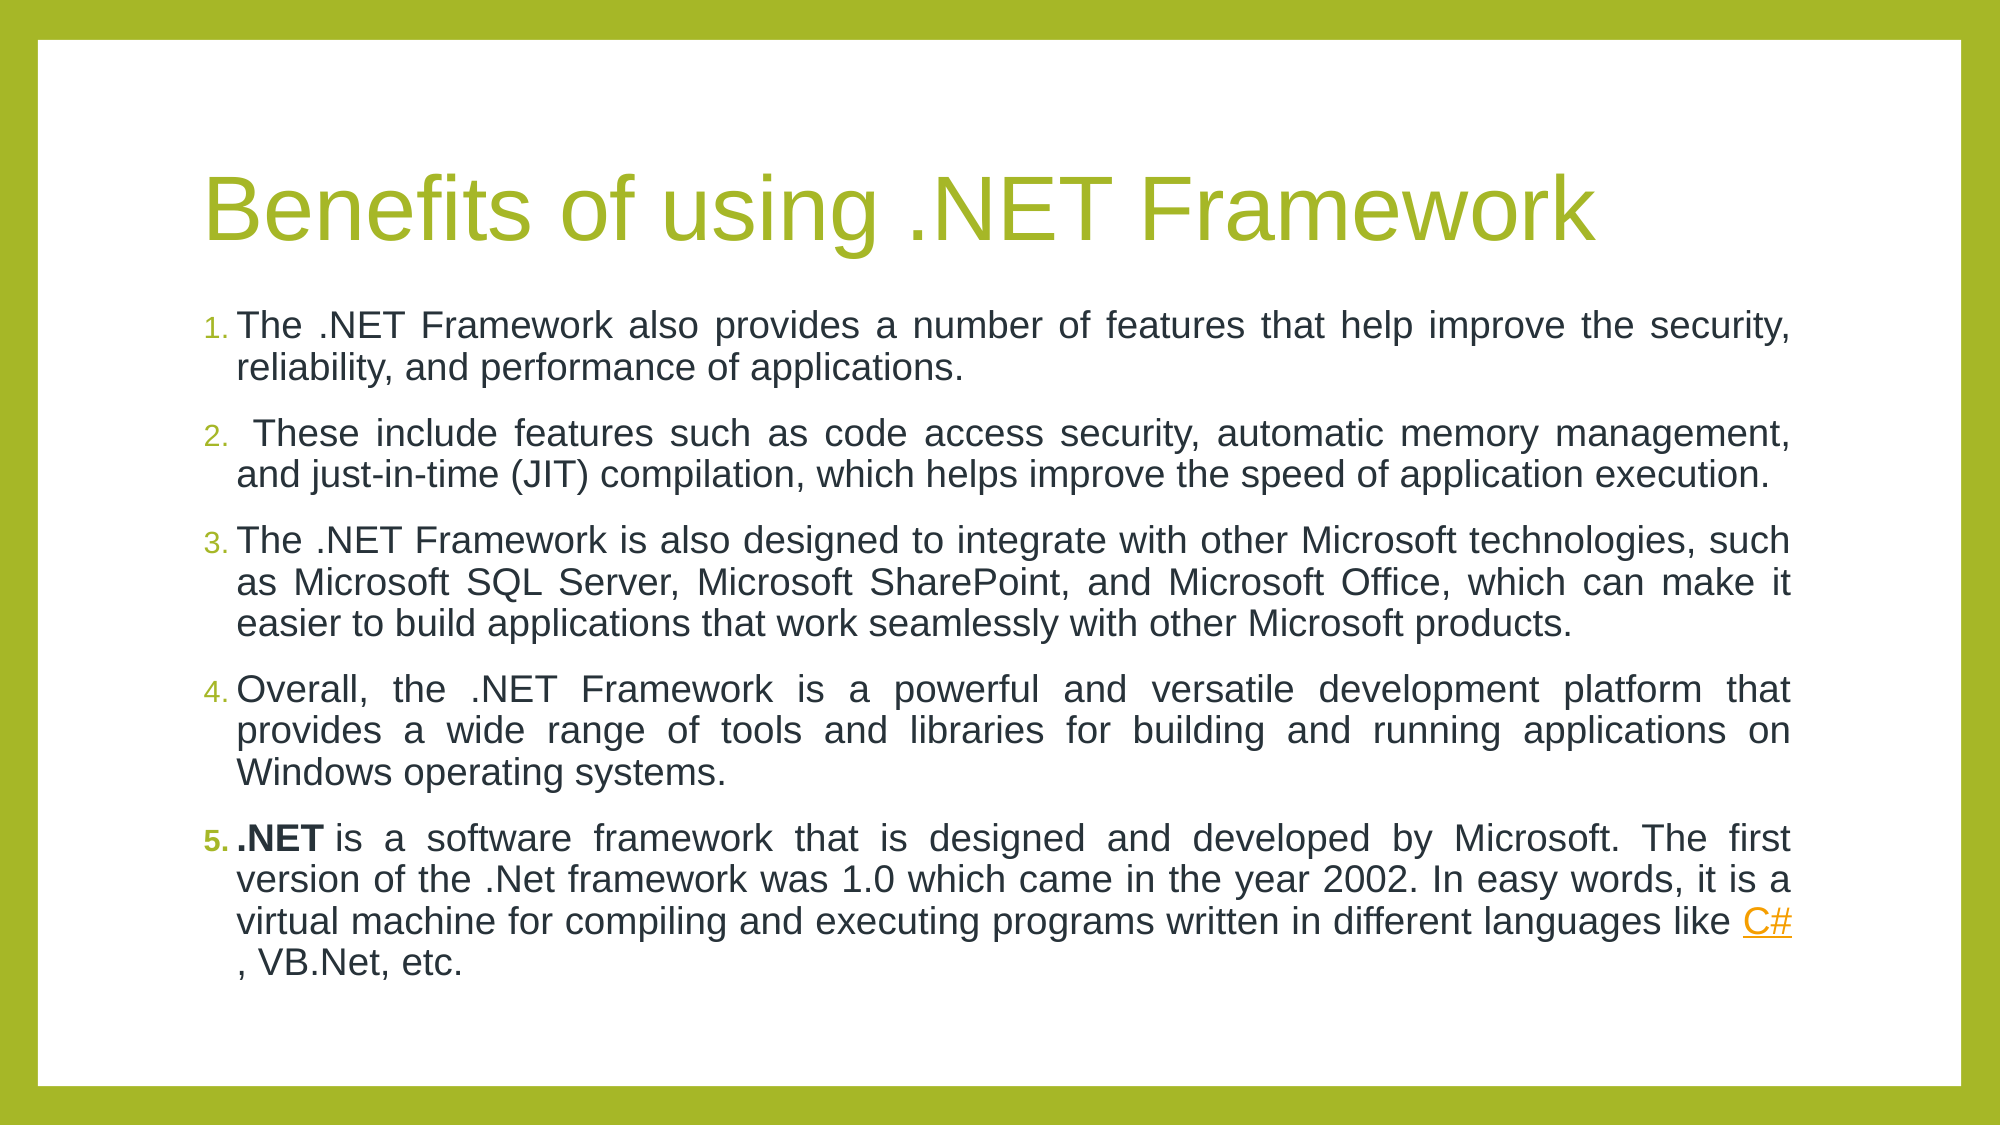

# Benefits of using .NET Framework
The .NET Framework also provides a number of features that help improve the security, reliability, and performance of applications.
 These include features such as code access security, automatic memory management, and just-in-time (JIT) compilation, which helps improve the speed of application execution.
The .NET Framework is also designed to integrate with other Microsoft technologies, such as Microsoft SQL Server, Microsoft SharePoint, and Microsoft Office, which can make it easier to build applications that work seamlessly with other Microsoft products.
Overall, the .NET Framework is a powerful and versatile development platform that provides a wide range of tools and libraries for building and running applications on Windows operating systems.
.NET is a software framework that is designed and developed by Microsoft. The first version of the .Net framework was 1.0 which came in the year 2002. In easy words, it is a virtual machine for compiling and executing programs written in different languages like C#, VB.Net, etc.